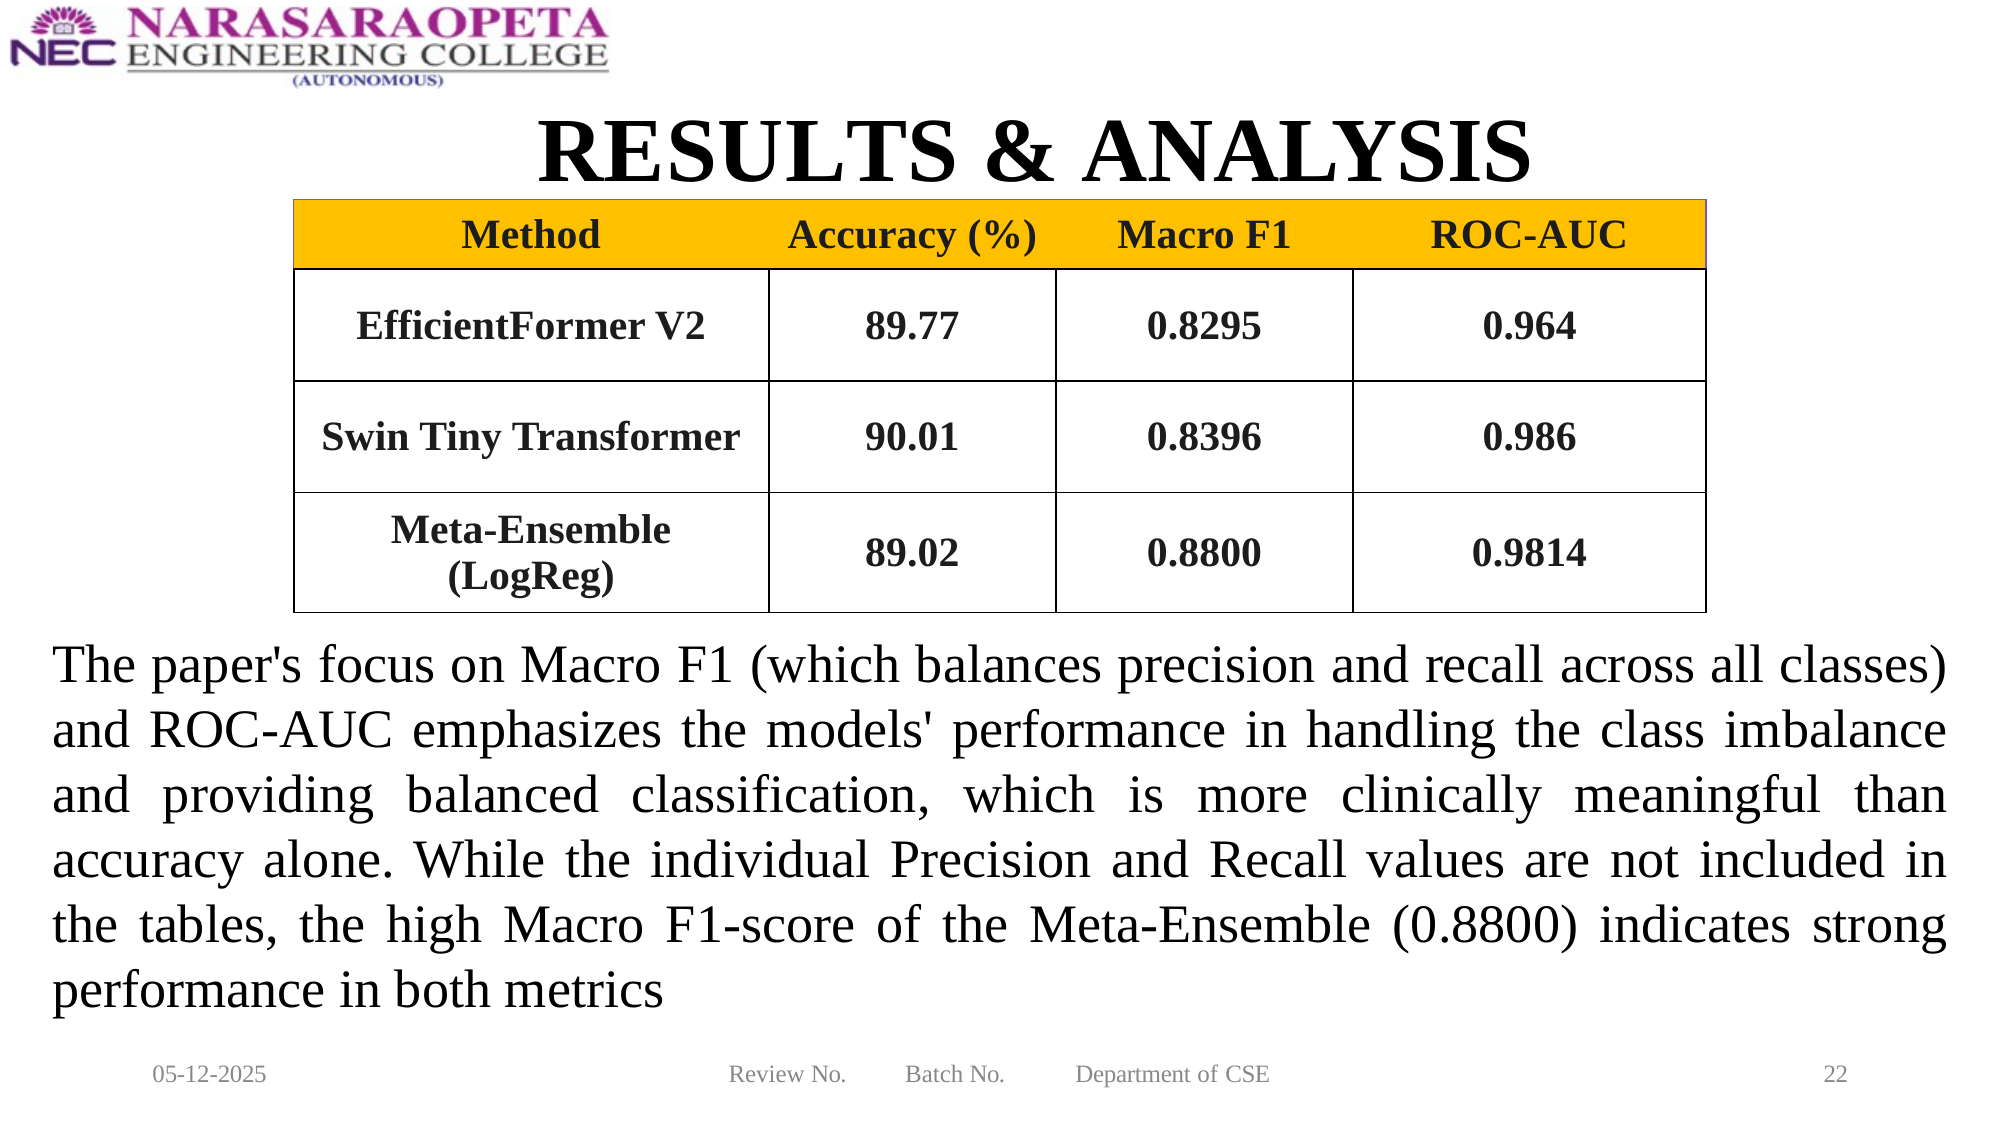

# RESULTS & ANALYSIS
| Method | Accuracy (%) | Macro F1 | ROC-AUC |
| --- | --- | --- | --- |
| EfficientFormer V2 | 89.77 | 0.8295 | 0.964 |
| Swin Tiny Transformer | 90.01 | 0.8396 | 0.986 |
| Meta-Ensemble (LogReg) | 89.02 | 0.8800 | 0.9814 |
The paper's focus on Macro F1 (which balances precision and recall across all classes) and ROC-AUC emphasizes the models' performance in handling the class imbalance and providing balanced classification, which is more clinically meaningful than accuracy alone. While the individual Precision and Recall values are not included in the tables, the high Macro F1-score of the Meta-Ensemble (0.8800) indicates strong performance in both metrics
05-12-2025

Review No.
Batch No.
Department of CSE
22